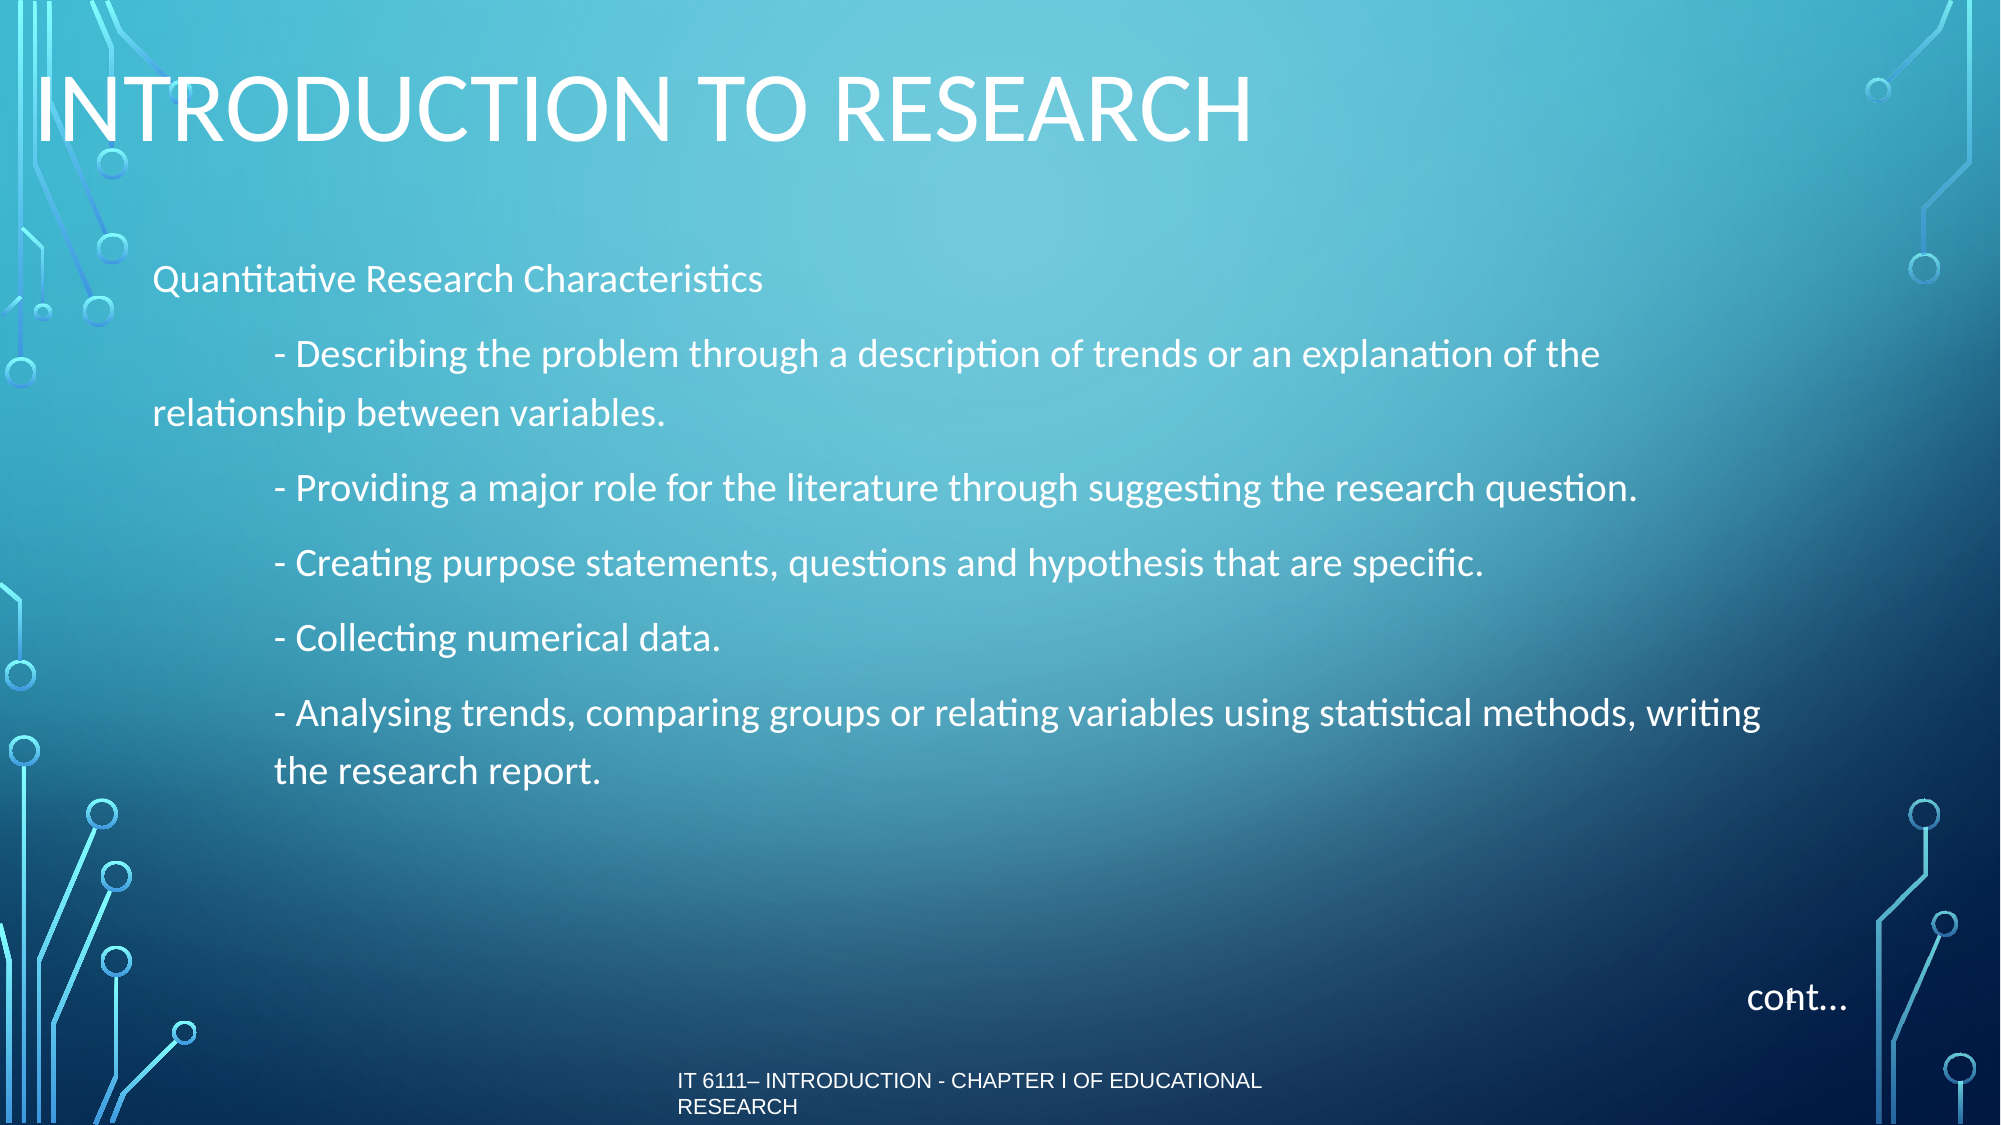

# Introduction to Research
Quantitative Research Characteristics
	- Describing the problem through a description of trends or an explanation of the 	relationship between variables.
	- Providing a major role for the literature through suggesting the research question.
	- Creating purpose statements, questions and hypothesis that are specific.
	- Collecting numerical data.
	- Analysing trends, comparing groups or relating variables using statistical methods, writing 	the research report.

	 cont…

1
IT 6111– Introduction - Chapter I of Educational Research